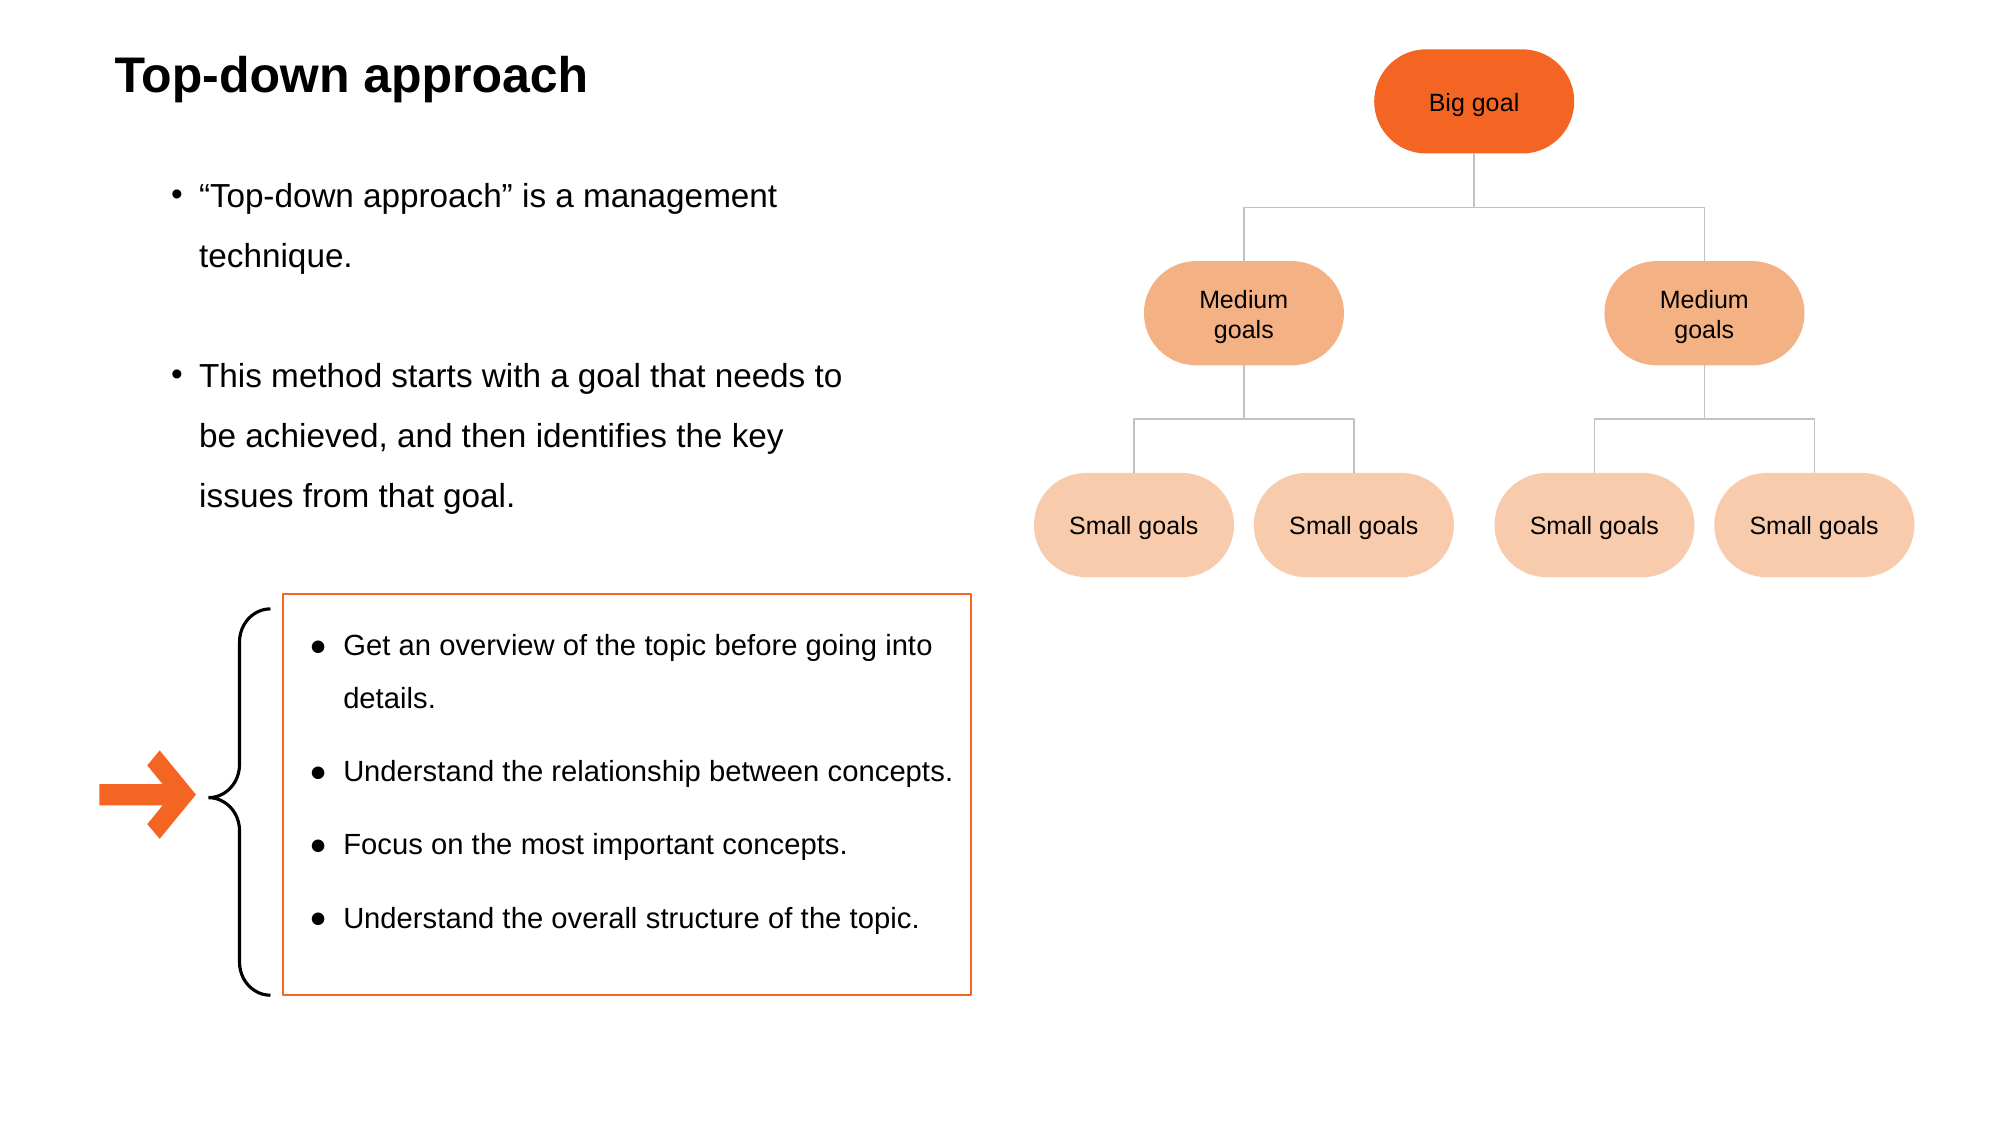

# Top-down approach
Big goal
Medium goals
Medium goals
Small goals
Small goals
Small goals
Small goals
“Top-down approach” is a management technique.

This method starts with a goal that needs to be achieved, and then identifies the key issues from that goal.
Get an overview of the topic before going into details.
Understand the relationship between concepts.
Focus on the most important concepts.
Understand the overall structure of the topic.